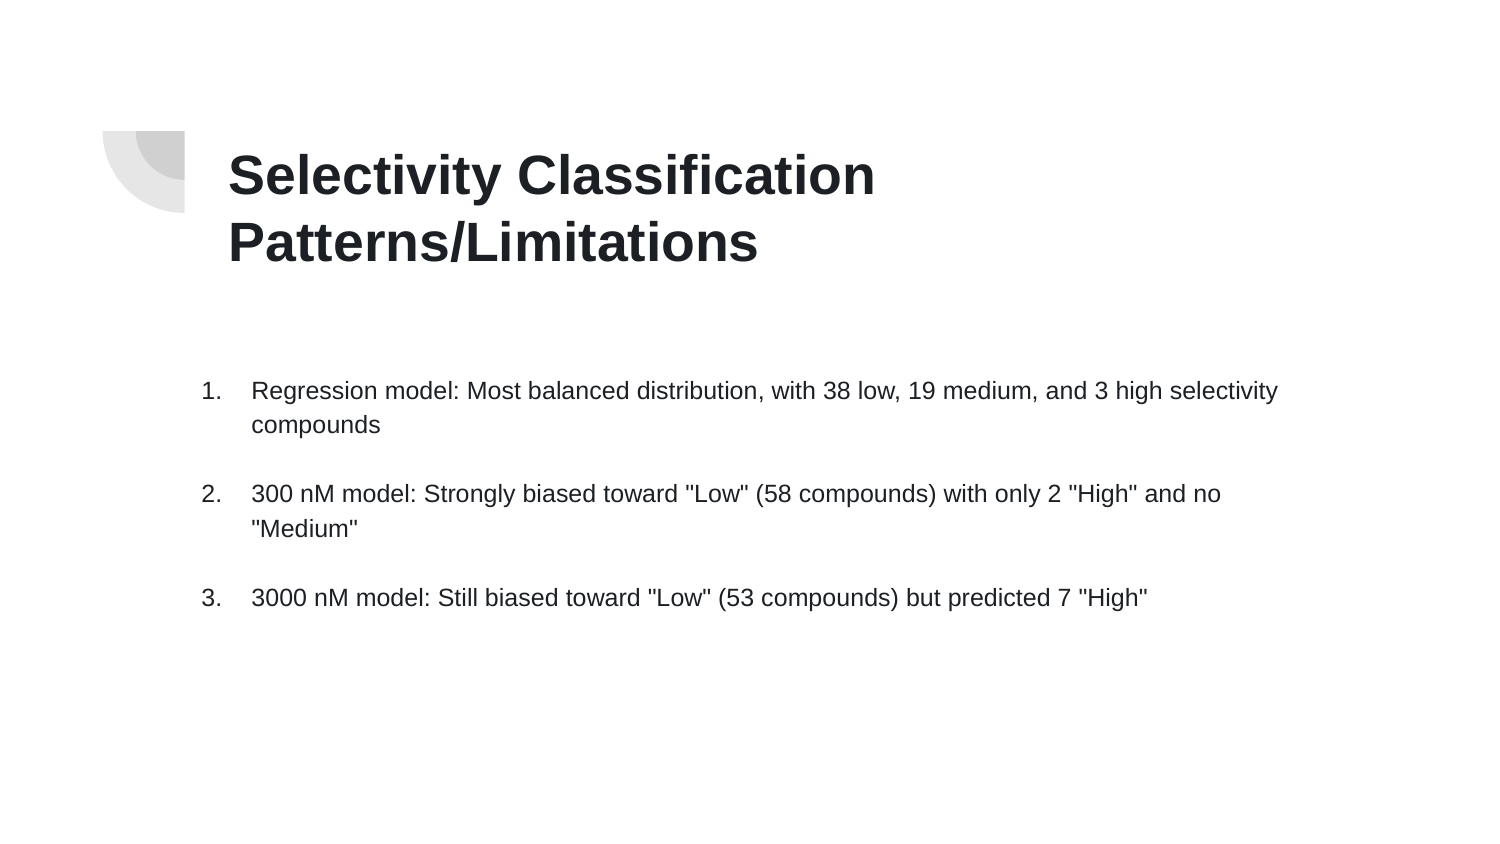

# Selectivity Classification Patterns/Limitations

Regression model: Most balanced distribution, with 38 low, 19 medium, and 3 high selectivity compounds

300 nM model: Strongly biased toward "Low" (58 compounds) with only 2 "High" and no "Medium"

3000 nM model: Still biased toward "Low" (53 compounds) but predicted 7 "High"